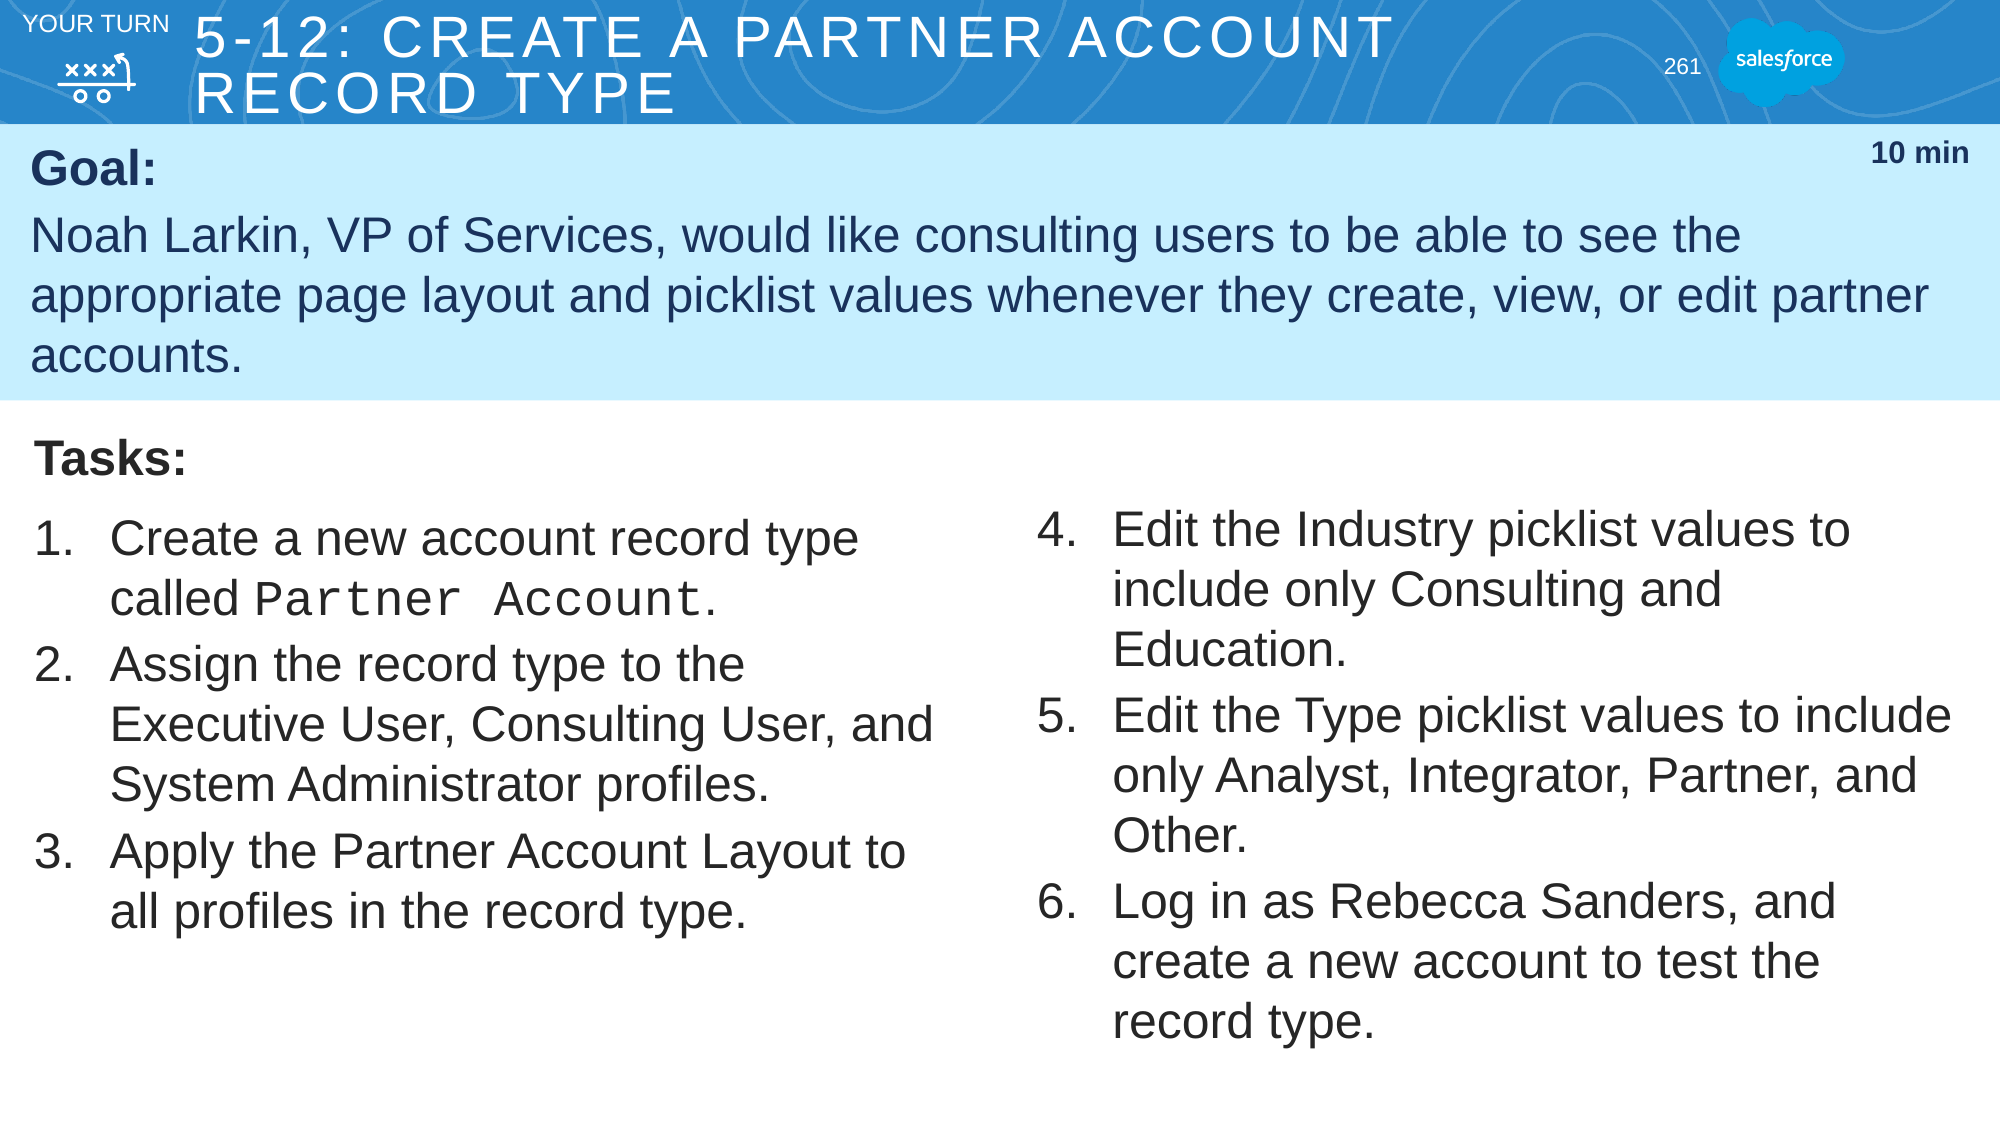

YOUR TURN
# 5-12: Create a Partner Account Record Type
261
Goal:
Noah Larkin, VP of Services, would like consulting users to be able to see the appropriate page layout and picklist values whenever they create, view, or edit partner accounts.
10 min
Tasks:
Create a new account record type called Partner Account.
Assign the record type to the Executive User, Consulting User, and System Administrator profiles.
Apply the Partner Account Layout to all profiles in the record type.

Edit the Industry picklist values to include only Consulting and Education.
Edit the Type picklist values to include only Analyst, Integrator, Partner, and Other.
Log in as Rebecca Sanders, and create a new account to test the record type.